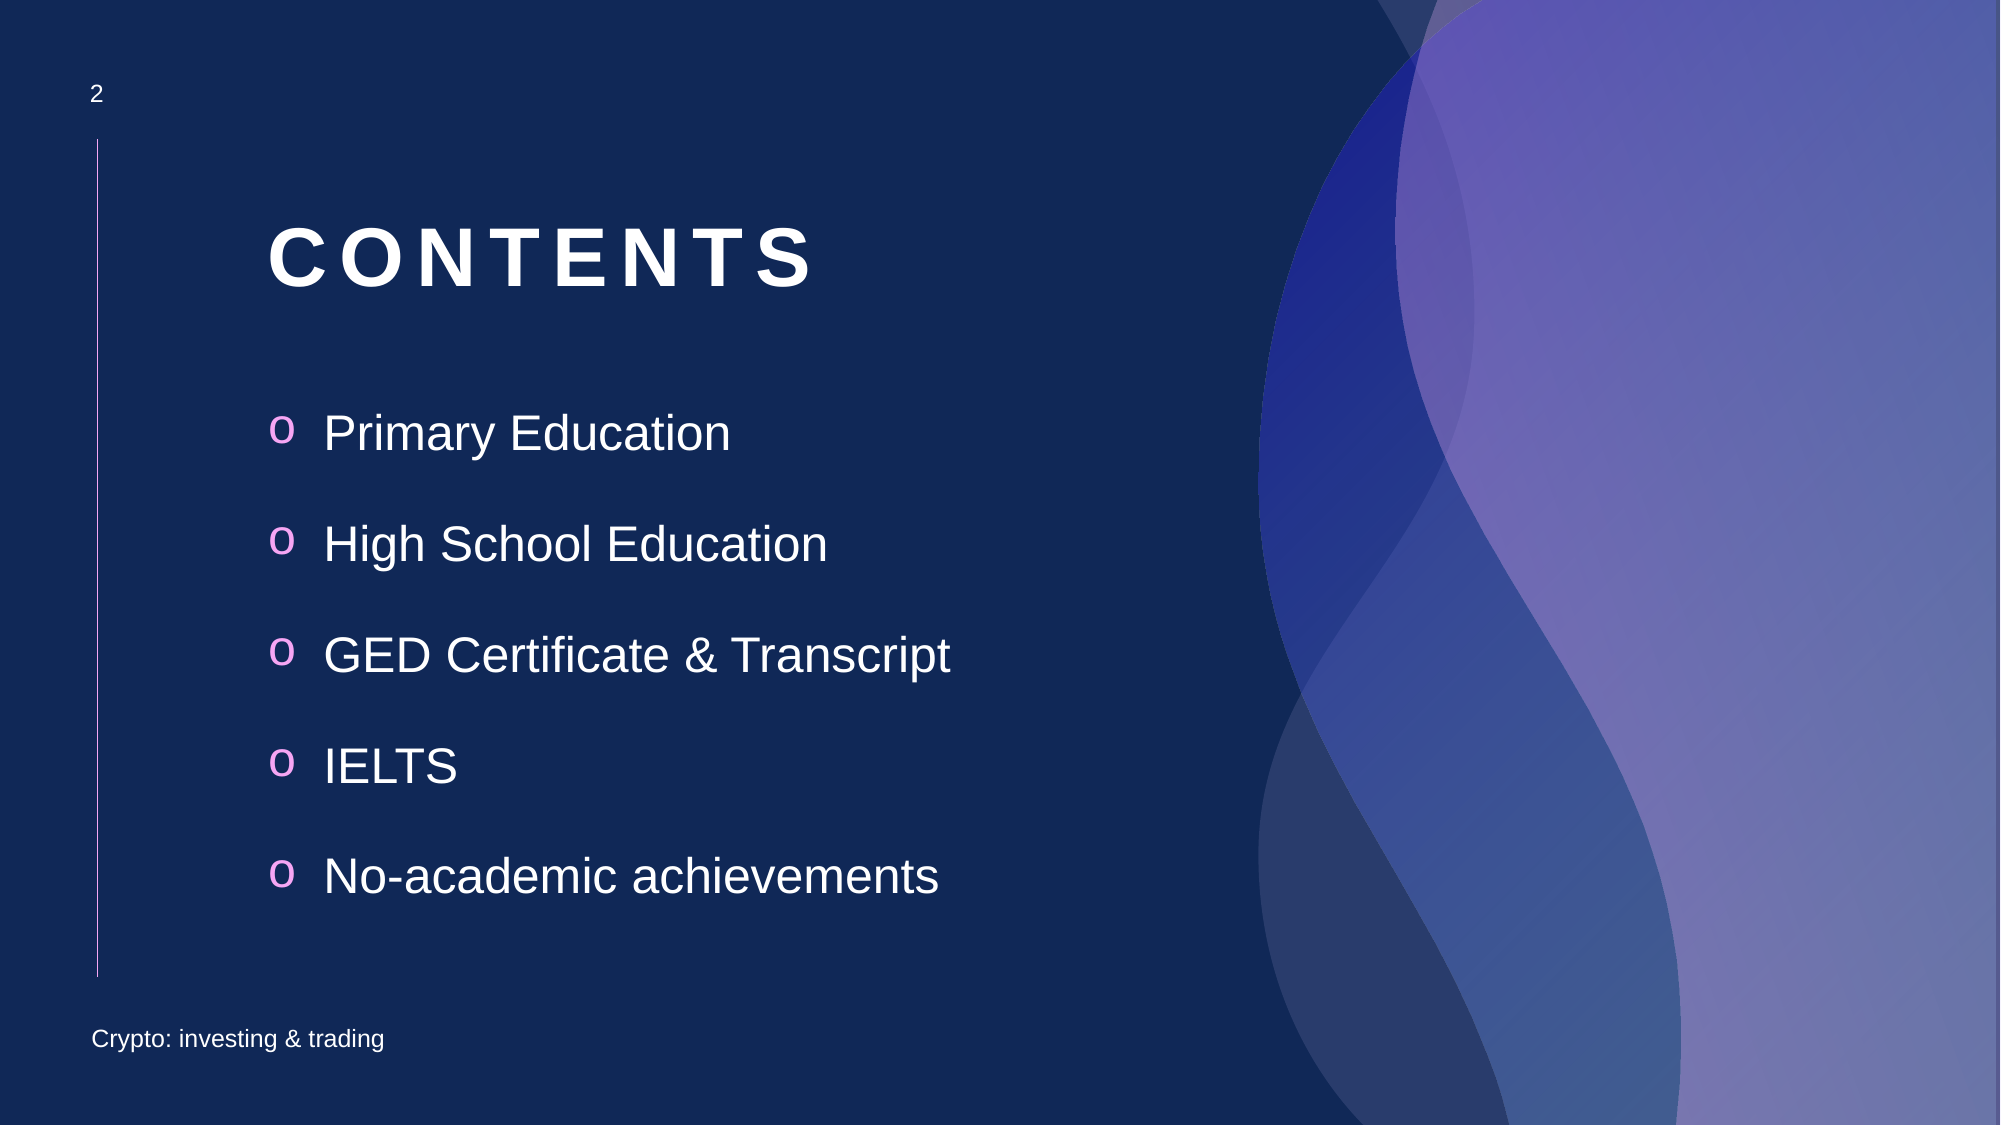

2
# CONTENTS
Primary Education
High School Education
GED Certificate & Transcript
IELTS
No-academic achievements
Crypto: investing & trading